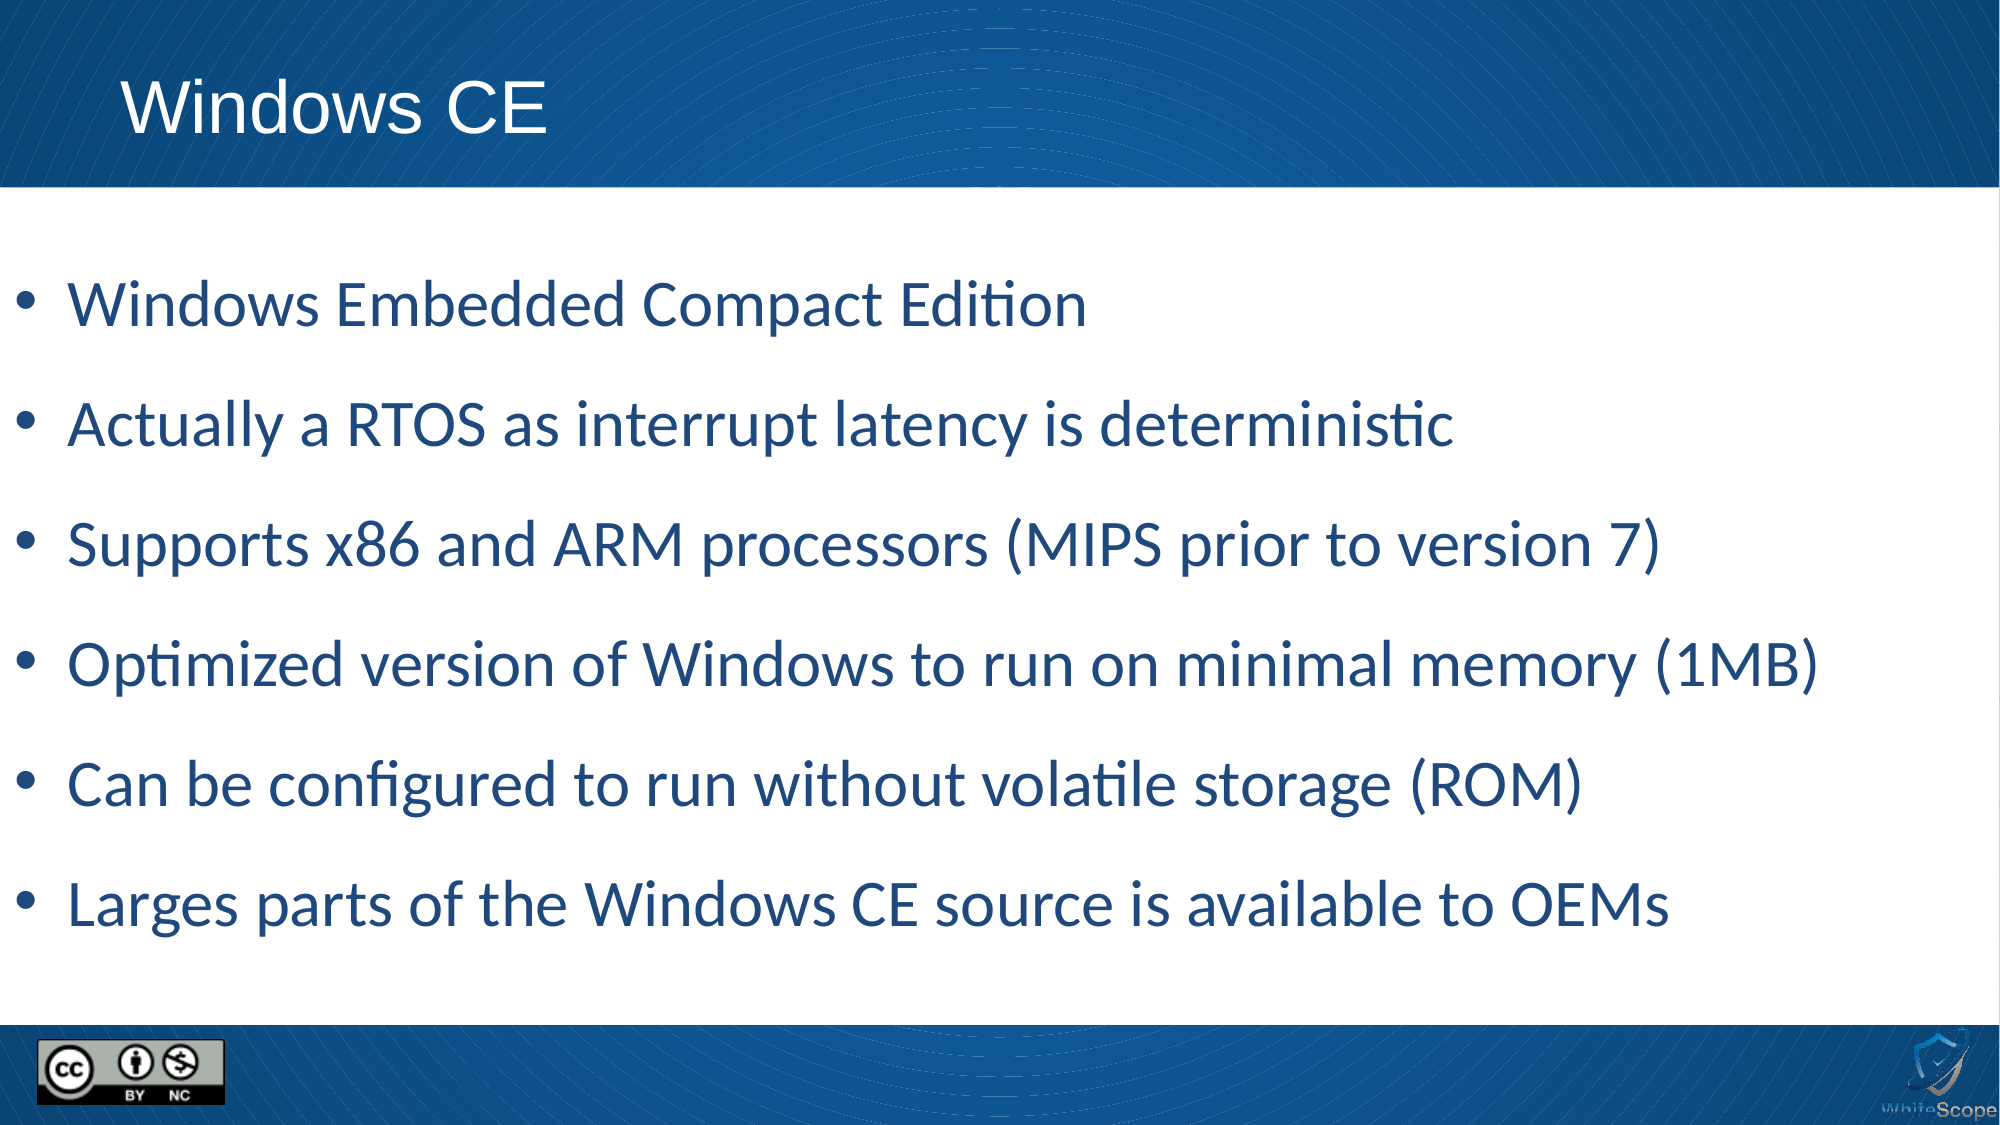

# Windows CE
  Windows Embedded Compact Edition
  Actually a RTOS as interrupt latency is deterministic
  Supports x86 and ARM processors (MIPS prior to version 7)
  Optimized version of Windows to run on minimal memory (1MB)
  Can be configured to run without volatile storage (ROM)
  Larges parts of the Windows CE source is available to OEMs